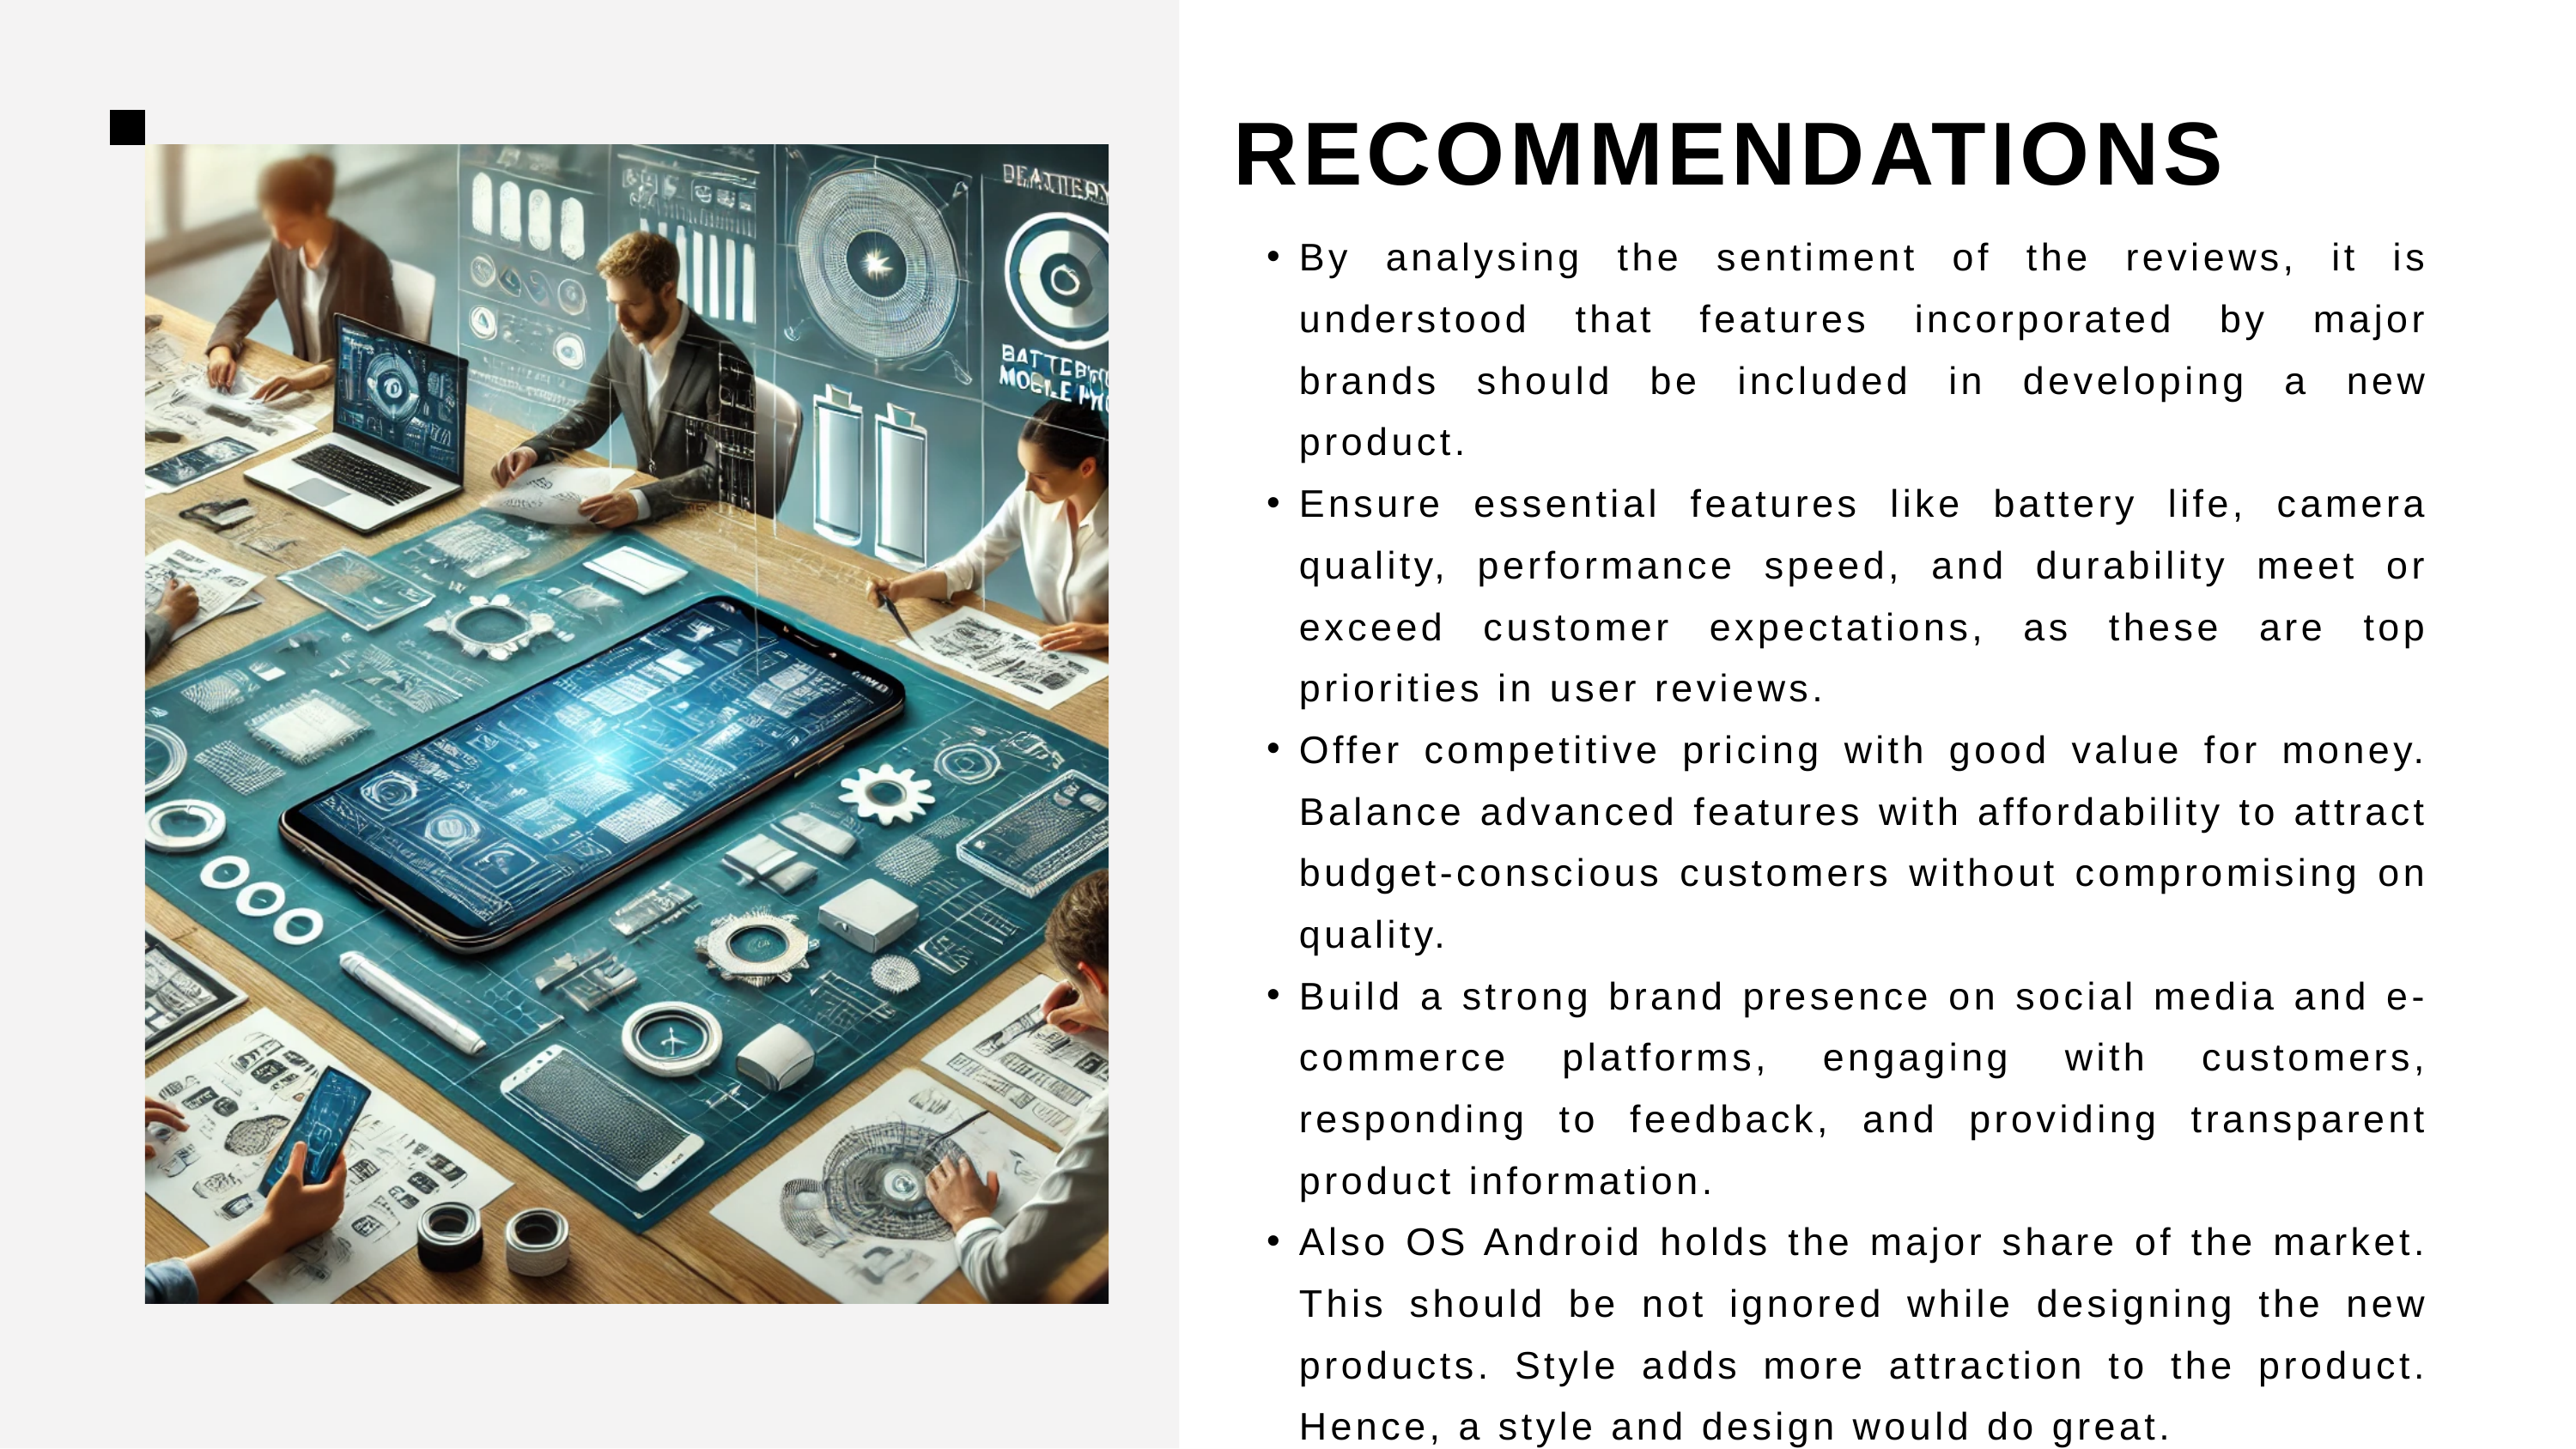

RECOMMENDATIONS

By analysing the sentiment of the reviews, it is understood that features incorporated by major brands should be included in developing a new product.
Ensure essential features like battery life, camera quality, performance speed, and durability meet or exceed customer expectations, as these are top priorities in user reviews.
Offer competitive pricing with good value for money. Balance advanced features with affordability to attract budget-conscious customers without compromising on quality.
Build a strong brand presence on social media and e-commerce platforms, engaging with customers, responding to feedback, and providing transparent product information.
Also OS Android holds the major share of the market. This should be not ignored while designing the new products. Style adds more attraction to the product. Hence, a style and design would do great.